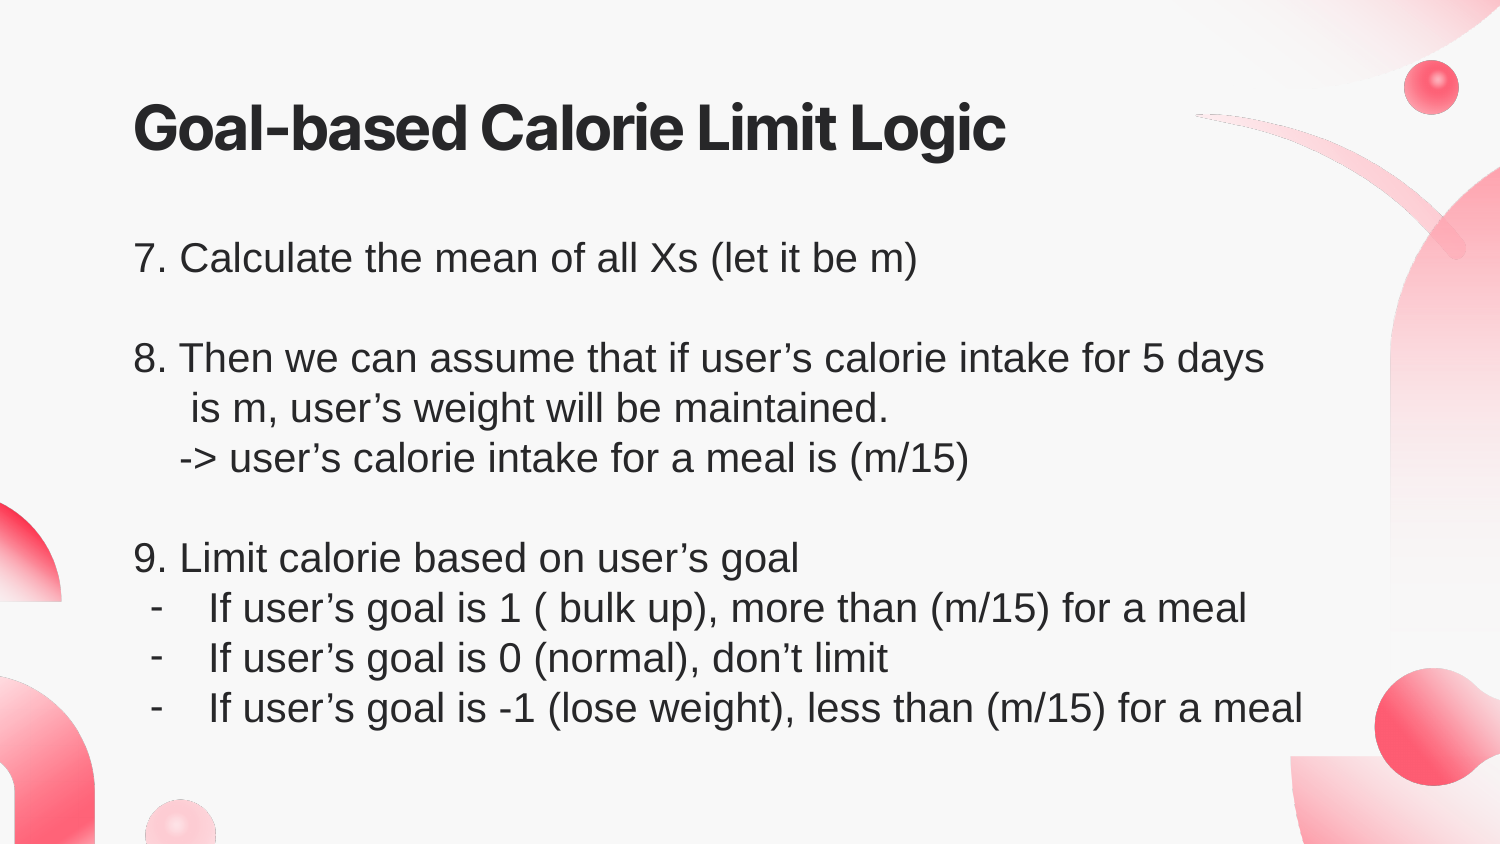

# Goal-based Calorie Limit Logic
7. Calculate the mean of all Xs (let it be m)

8. Then we can assume that if user’s calorie intake for 5 days
     is m, user’s weight will be maintained.
    -> user’s calorie intake for a meal is (m/15)

9. Limit calorie based on user’s goal
If user’s goal is 1 ( bulk up), more than (m/15) for a meal
If user’s goal is 0 (normal), don’t limit
If user’s goal is -1 (lose weight), less than (m/15) for a meal